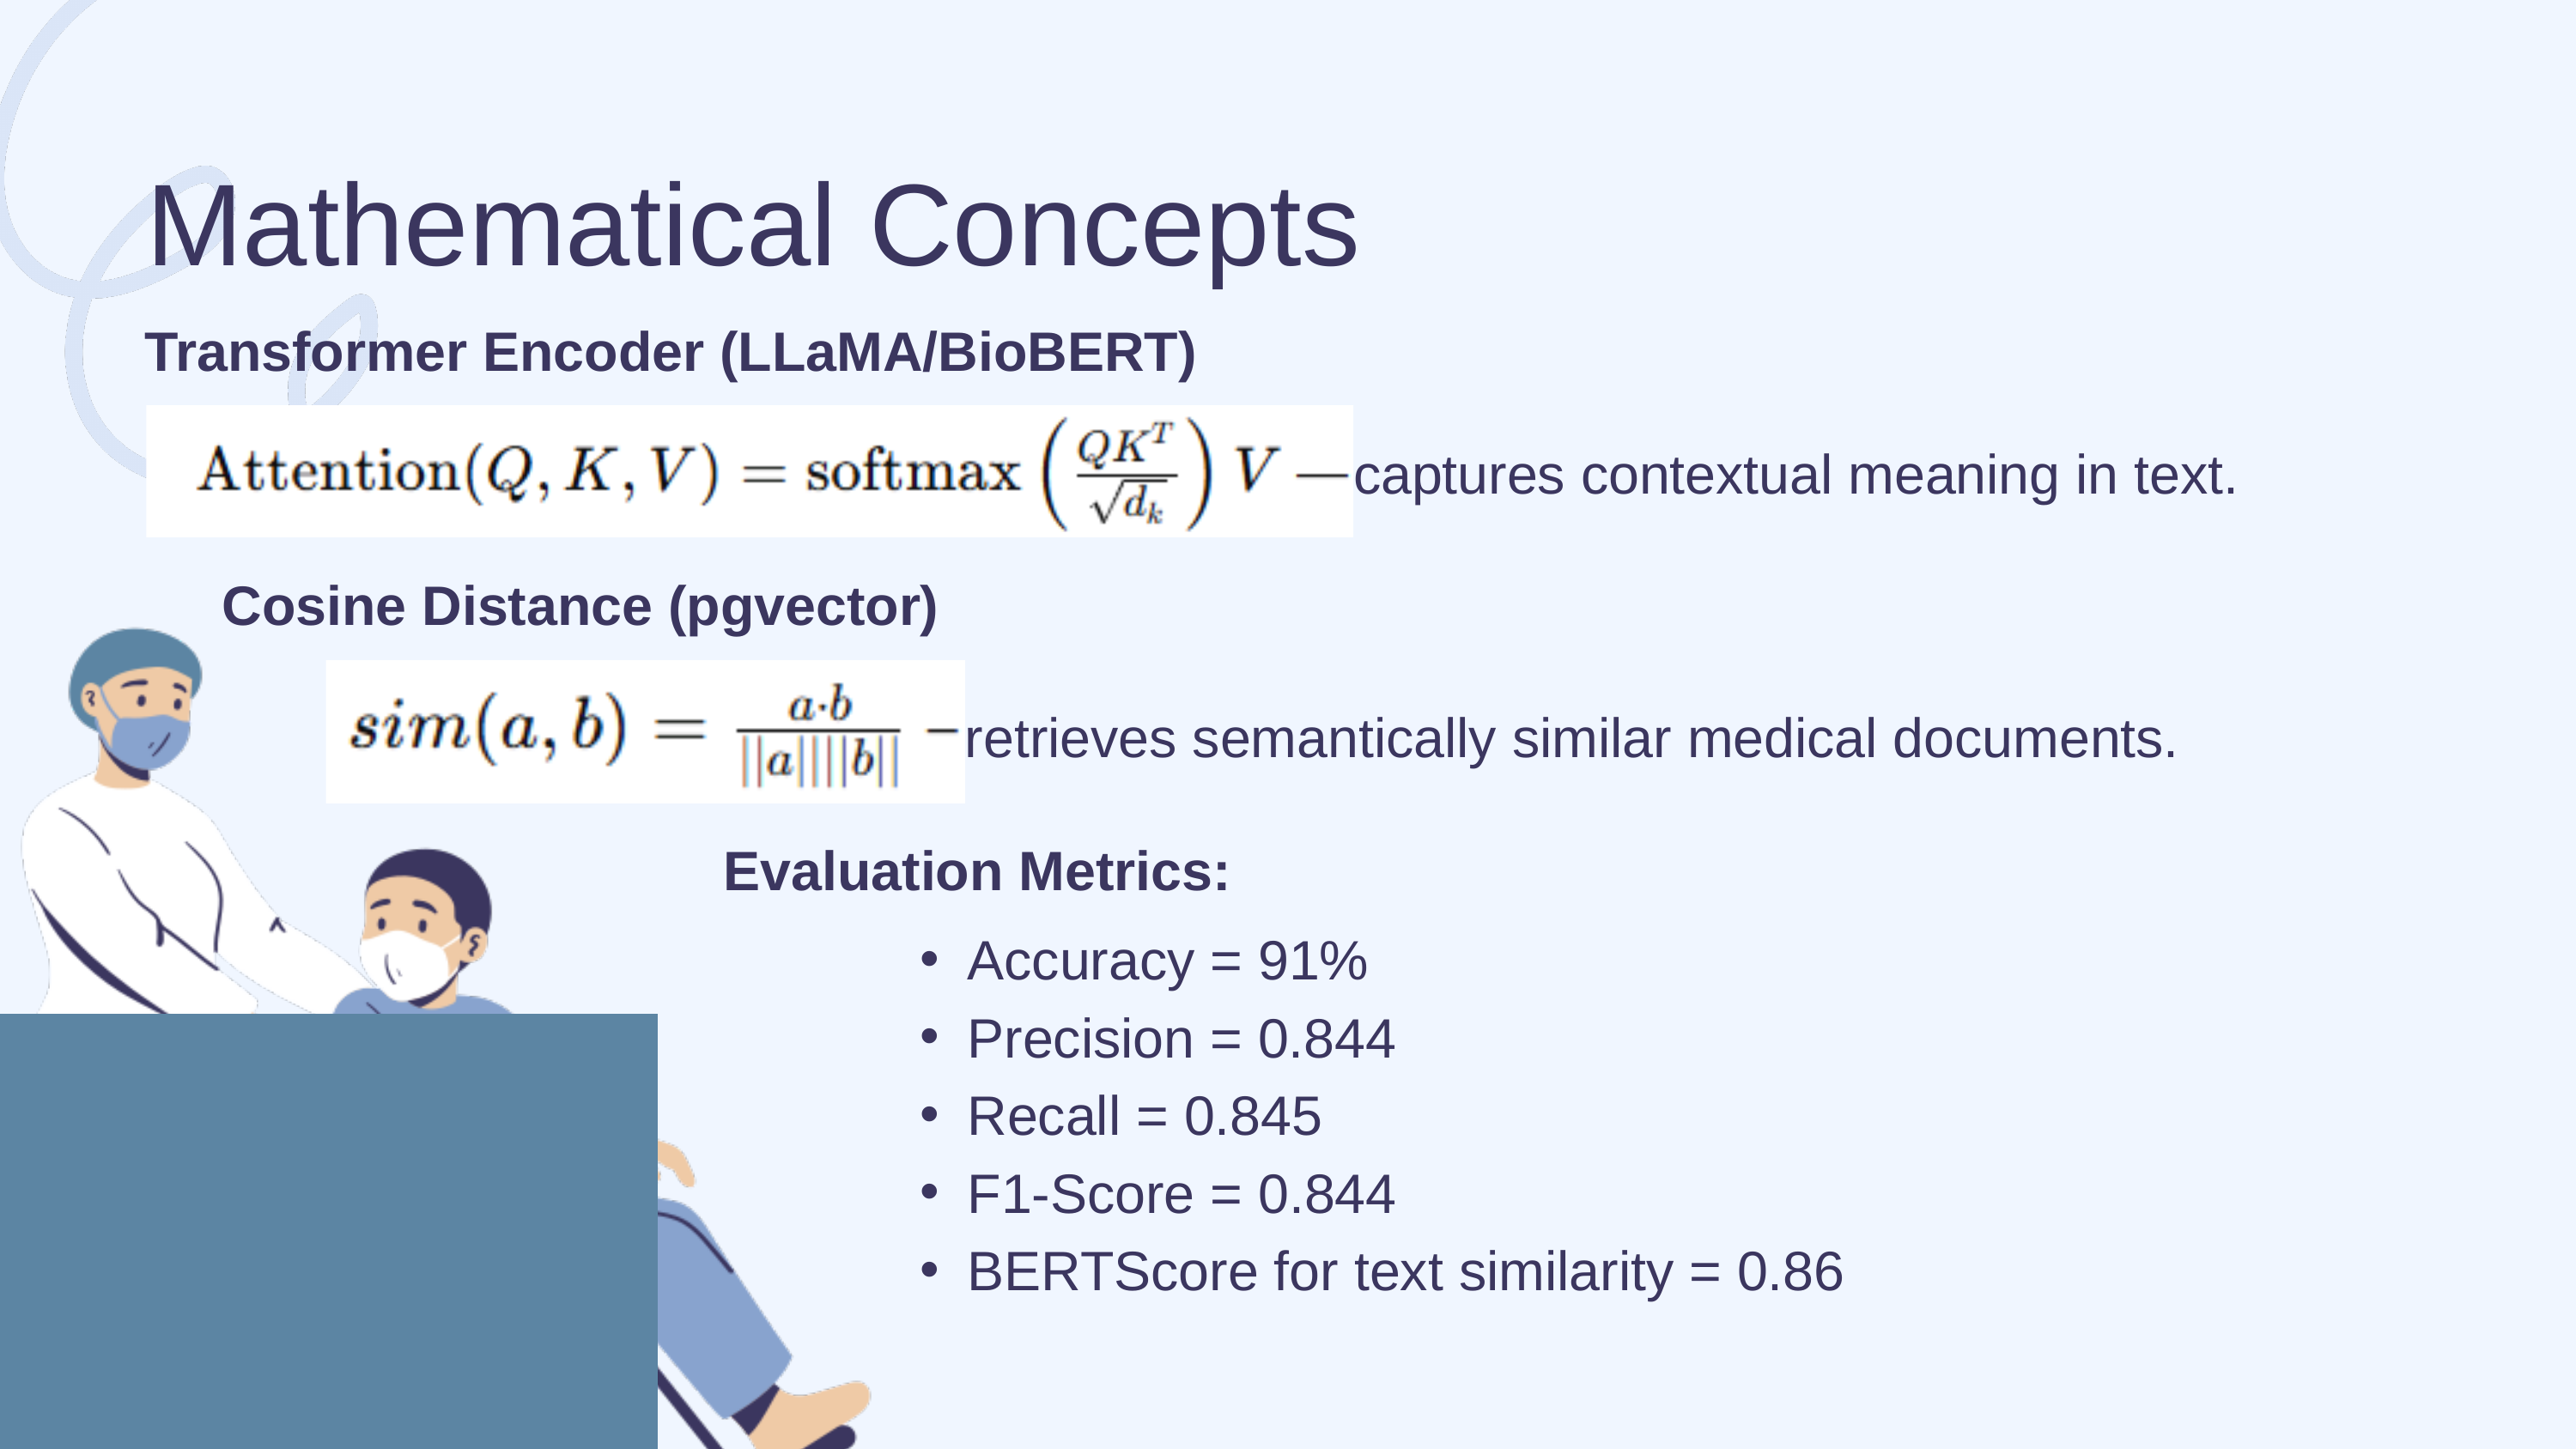

Mathematical Concepts
Transformer Encoder (LLaMA/BioBERT)

captures contextual meaning in text.
Cosine Distance (pgvector)

retrieves semantically similar medical documents.
Evaluation Metrics:
Accuracy = 91%
Precision = 0.844
Recall = 0.845
F1-Score = 0.844
BERTScore for text similarity = 0.86